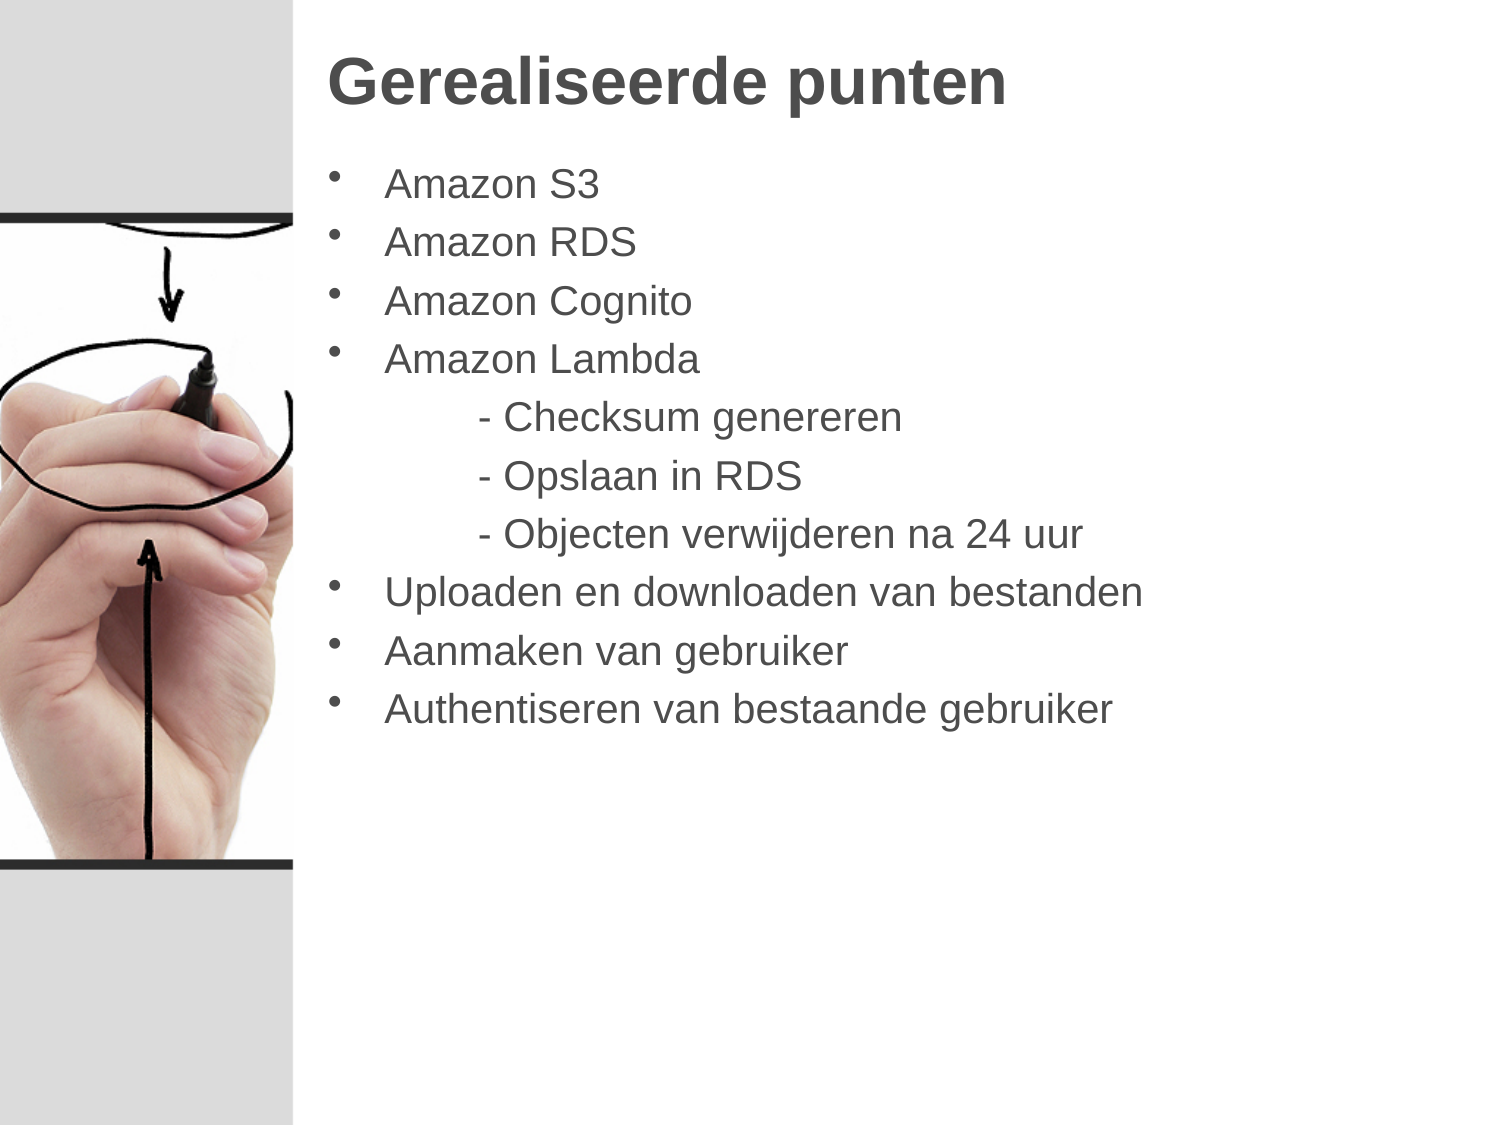

# Gerealiseerde punten
Amazon S3
Amazon RDS
Amazon Cognito
Amazon Lambda
	- Checksum genereren
	- Opslaan in RDS
	- Objecten verwijderen na 24 uur
Uploaden en downloaden van bestanden
Aanmaken van gebruiker
Authentiseren van bestaande gebruiker